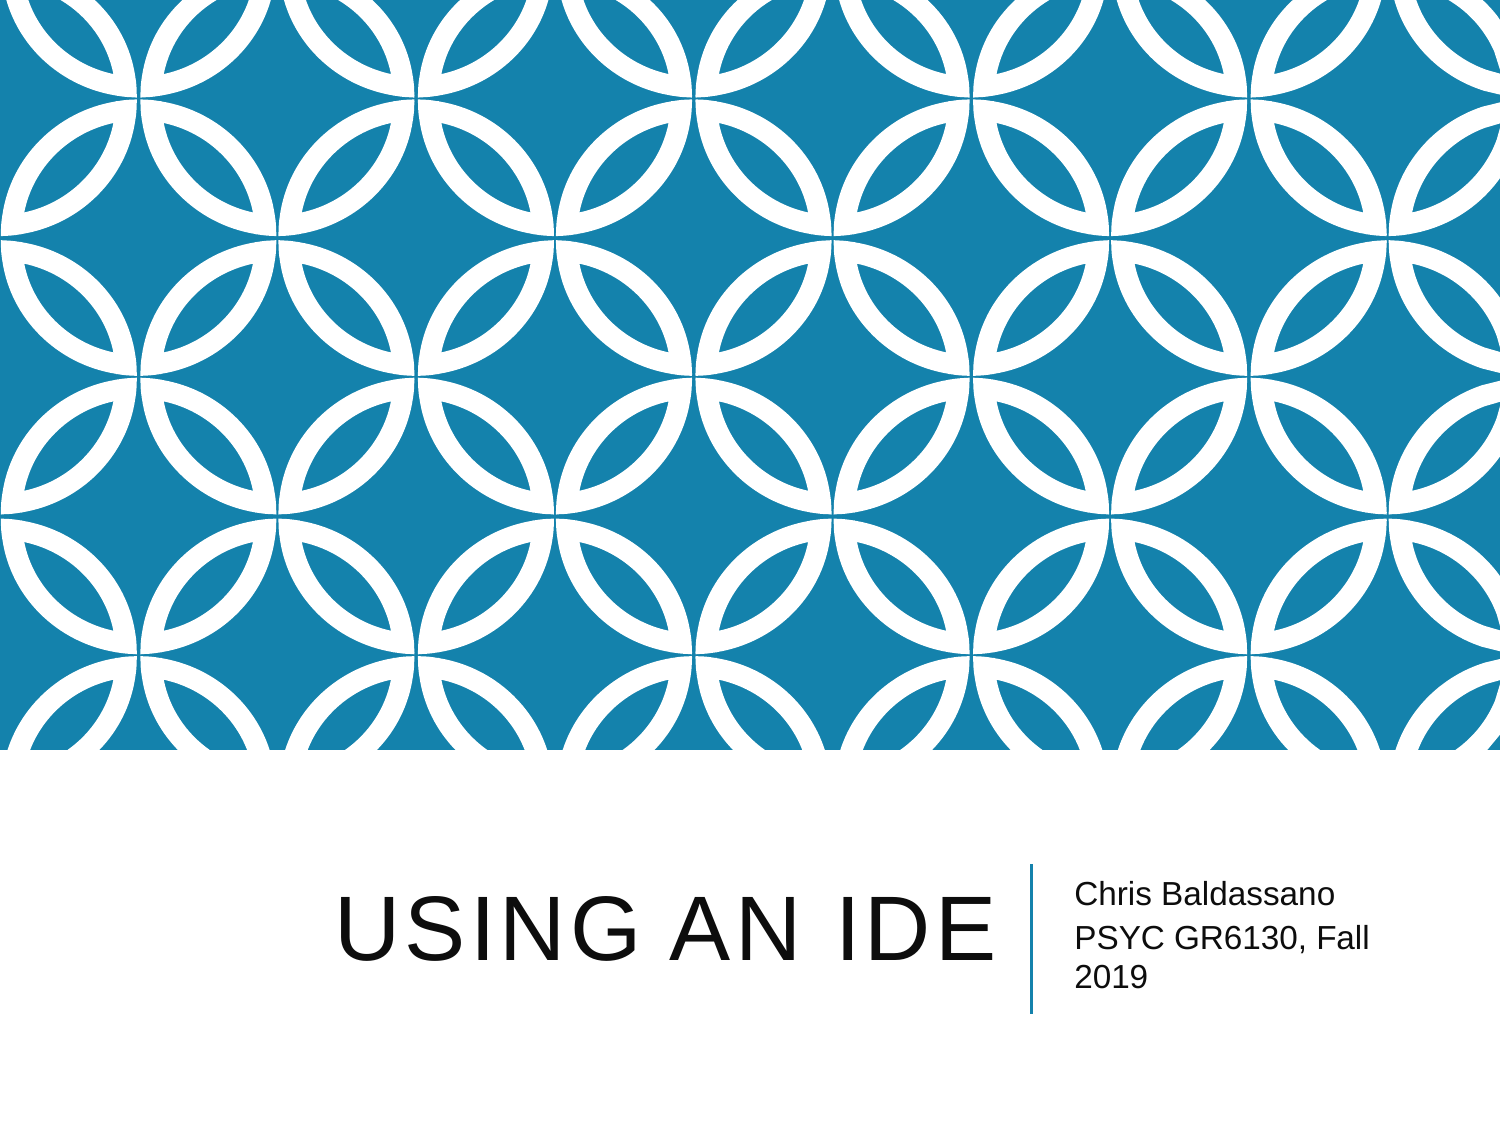

# Using an IDE
Chris Baldassano
PSYC GR6130, Fall 2019